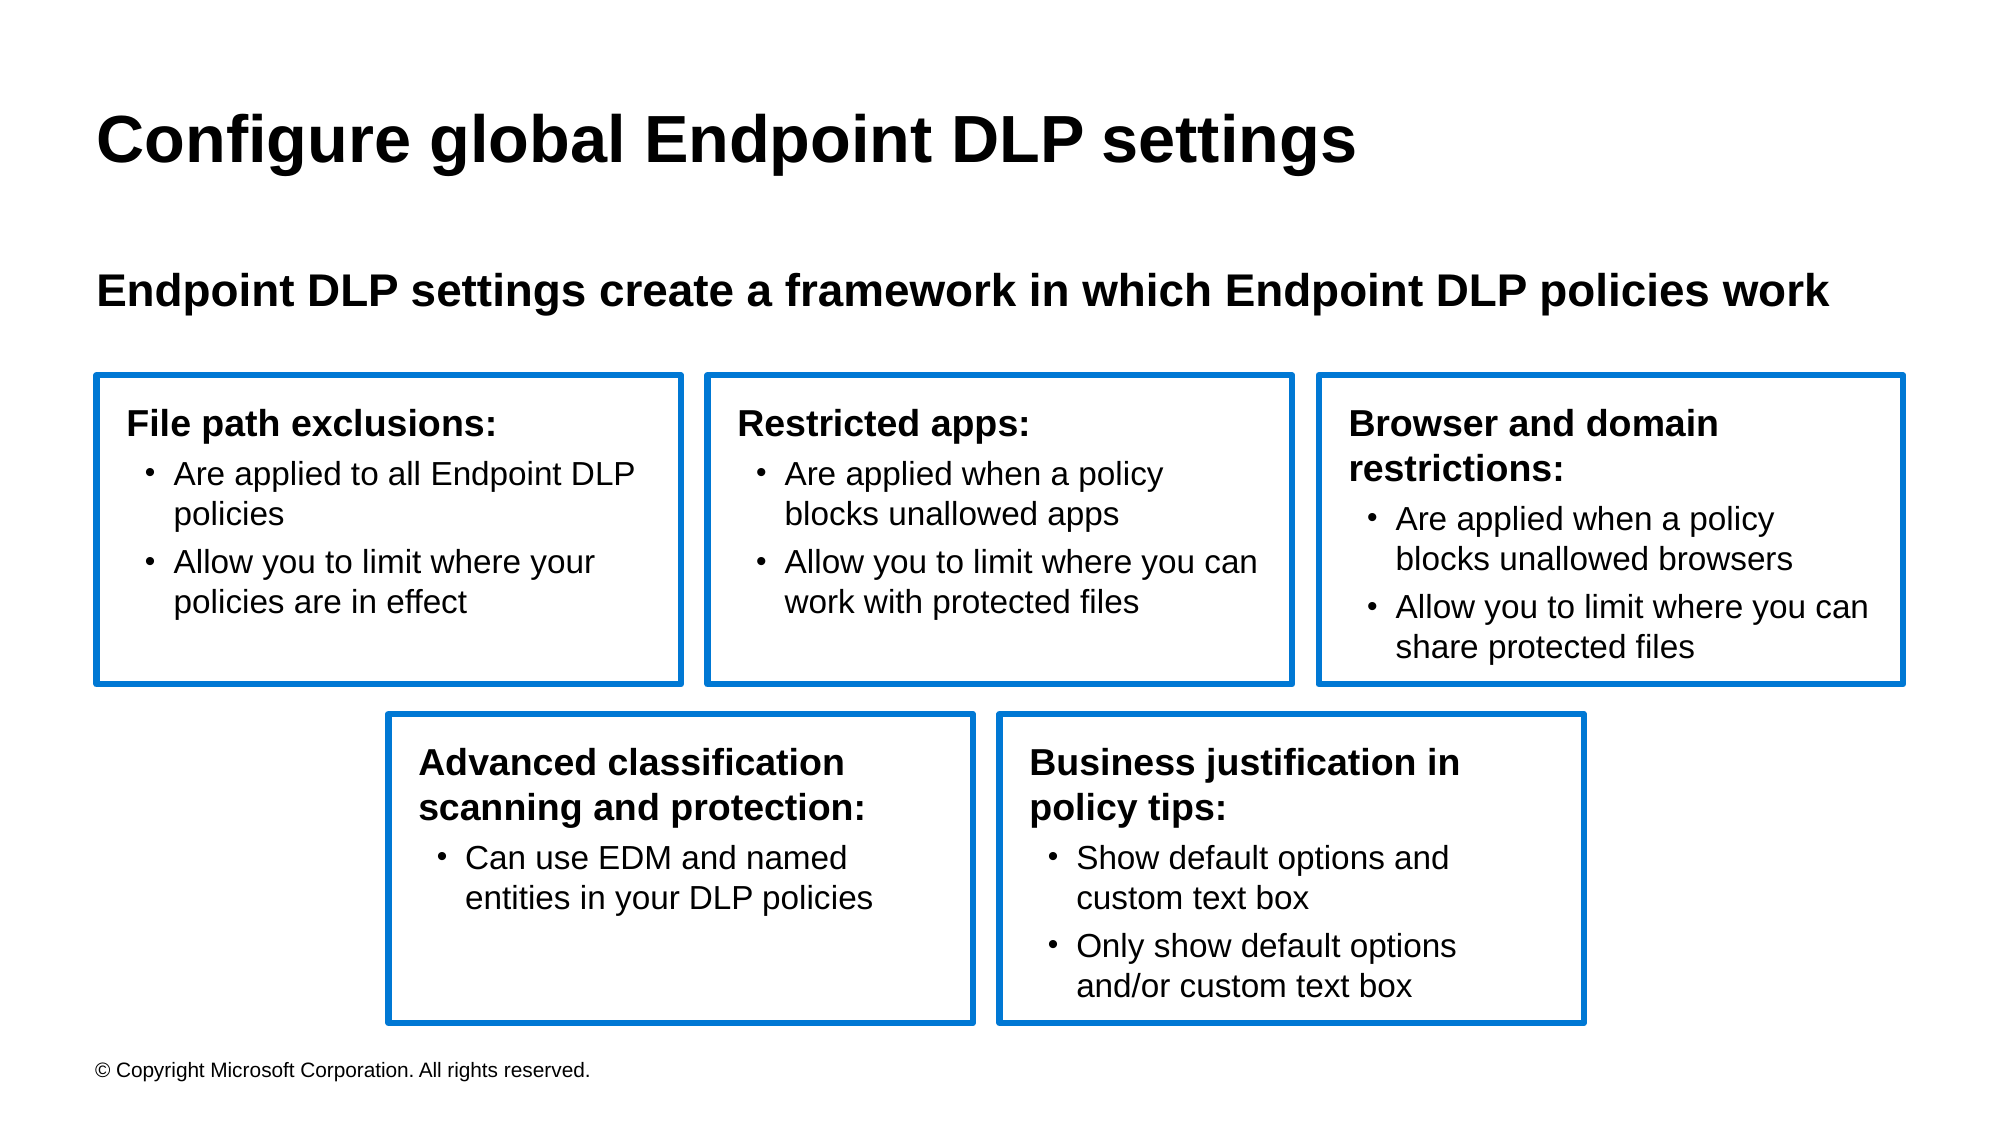

# Configure global Endpoint DLP settings
Endpoint DLP settings create a framework in which Endpoint DLP policies work
File path exclusions:
Are applied to all Endpoint DLP policies
Allow you to limit where your policies are in effect
Restricted apps:
Are applied when a policy blocks unallowed apps
Allow you to limit where you can work with protected files
Browser and domain restrictions:
Are applied when a policy blocks unallowed browsers
Allow you to limit where you can share protected files
Advanced classification scanning and protection:
Can use EDM and named entities in your DLP policies
Business justification in policy tips:
Show default options and custom text box
Only show default options and/or custom text box